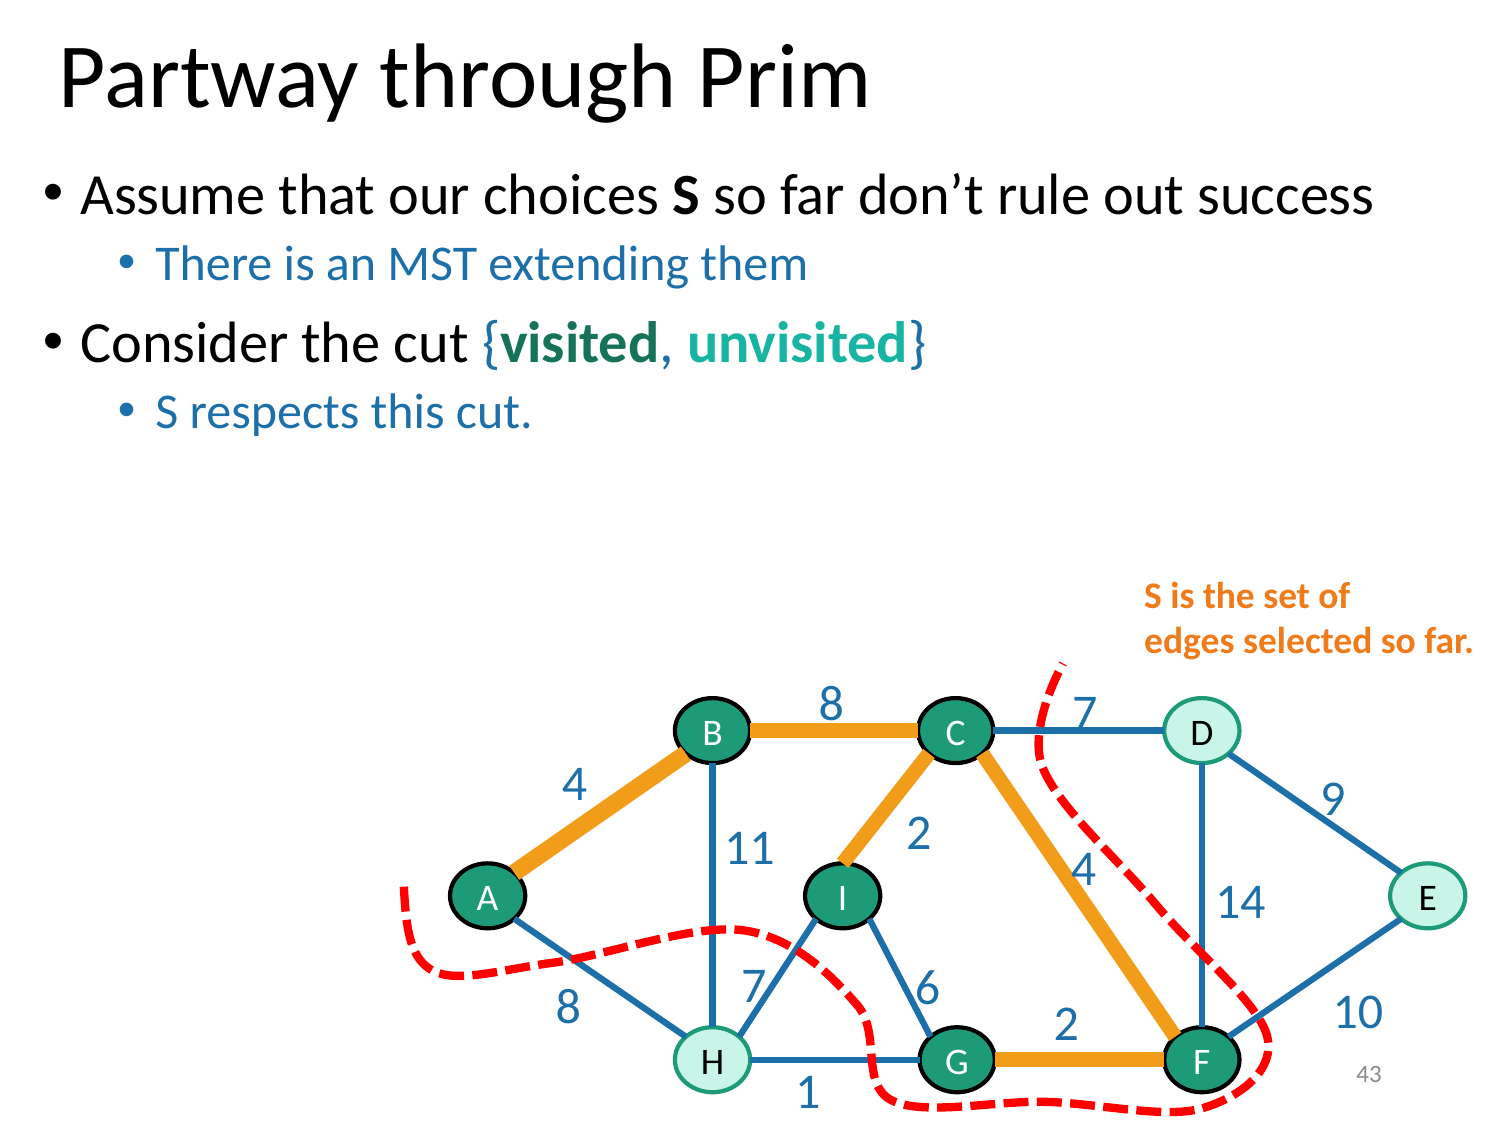

# Partway through Prim
Assume that our choices S so far don’t rule out success
There is an MST extending them
Consider the cut {visited, unvisited}
S respects this cut.
S is the set of
edges selected so far.

8
7
B
C
D
4
9
2
11
4
14
A
I
E
7
6
8
10
2
H
G
F
1
43